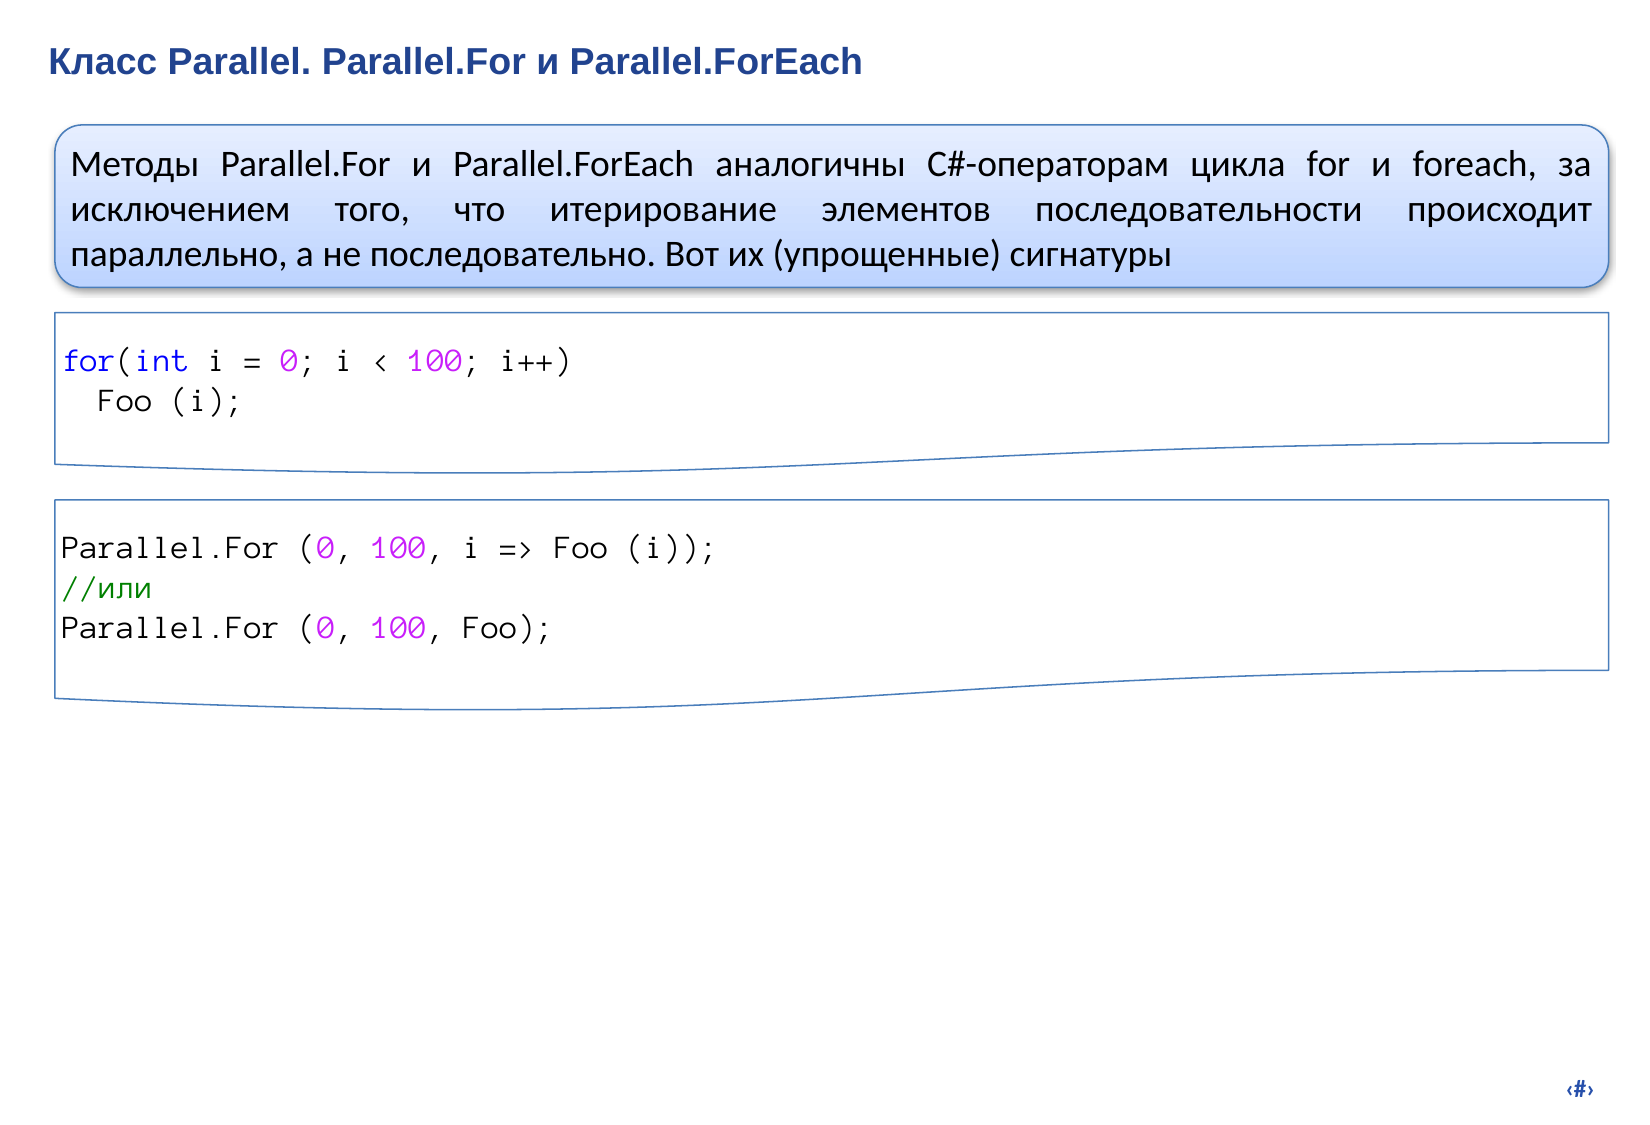

# Класс Parallel. Parallel.For и Parallel.ForEach

Методы Parallel.For и Parallel.ForEach аналогичны C#-операторам цикла for и foreach, за исключением того, что итерирование элементов последовательности происходит параллельно, а не последовательно. Вот их (упрощенные) сигнатуры

for(int i = 0; i < 100; i++)
  Foo (i);

Parallel.For (0, 100, i => Foo (i));
//или
Parallel.For (0, 100, Foo);